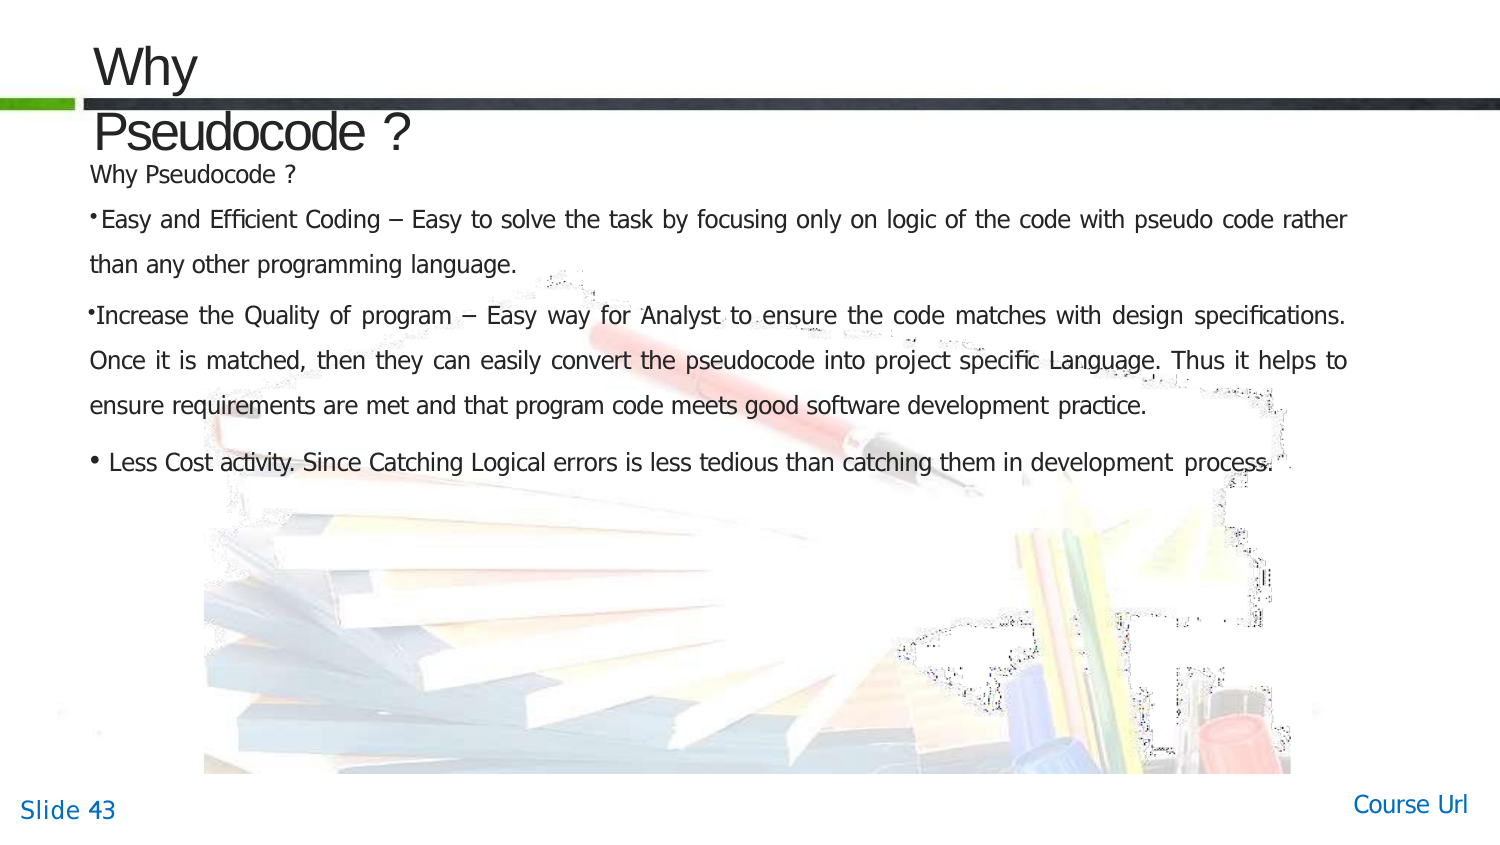

# Why Pseudocode ?

Why Pseudocode ?
Easy and Efficient Coding – Easy to solve the task by focusing only on logic of the code with pseudo code rather
than any other programming language.
Increase the Quality of program – Easy way for Analyst to ensure the code matches with design specifications.  Once it is matched, then they can easily convert the pseudocode into project specific Language. Thus it helps to  ensure requirements are met and that program code meets good software development practice.

Less Cost activity. Since Catching Logical errors is less tedious than catching them in development process.
Course Url
Slide 43